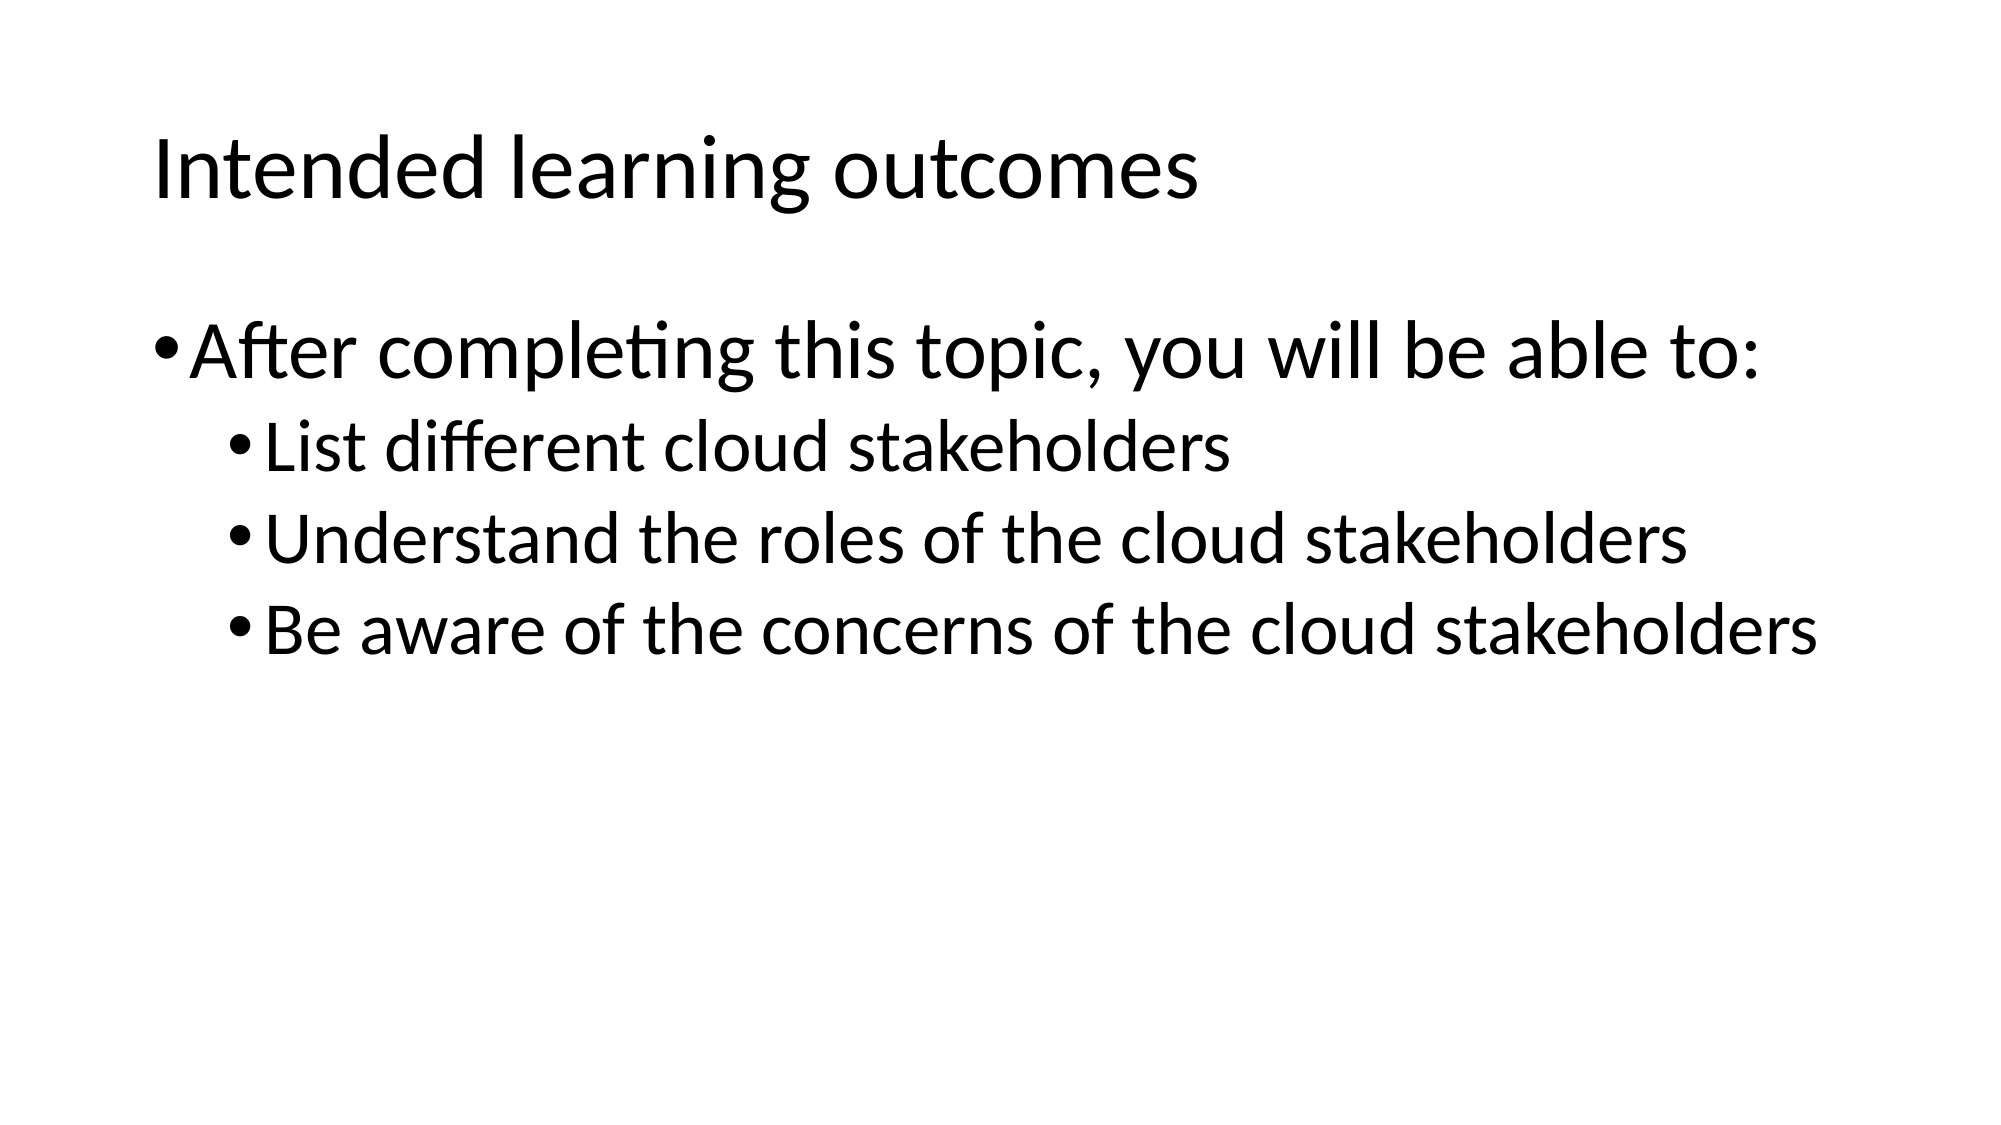

# Intended learning outcomes
After completing this topic, you will be able to:
List different cloud stakeholders
Understand the roles of the cloud stakeholders
Be aware of the concerns of the cloud stakeholders